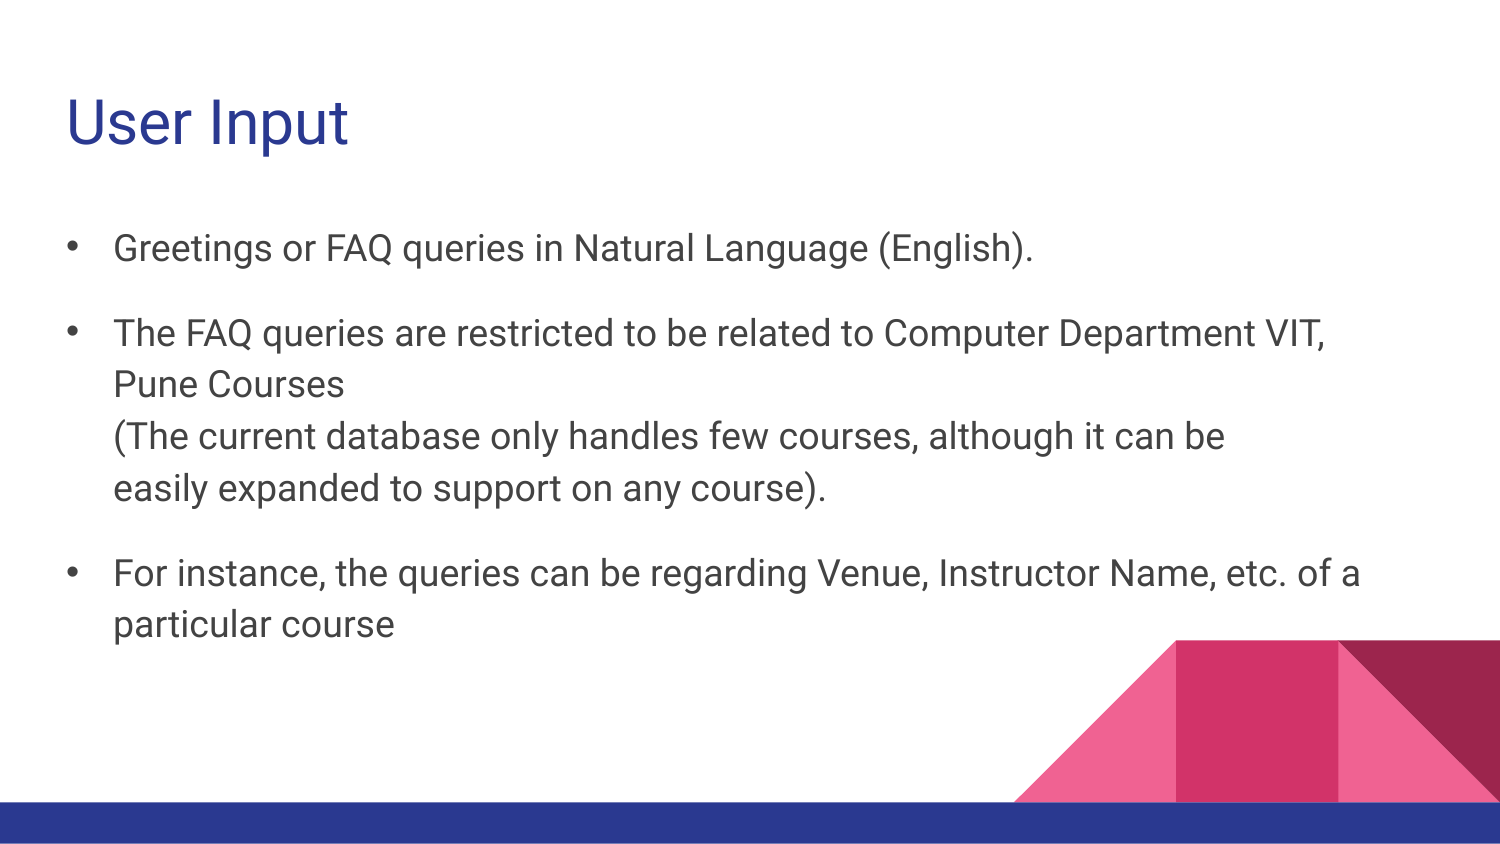

# User Input
Greetings or FAQ queries in Natural Language (English).
The FAQ queries are restricted to be related to Computer Department VIT, Pune Courses
(The current database only handles few courses, although it can be
easily expanded to support on any course).
For instance, the queries can be regarding Venue, Instructor Name, etc. of a particular course